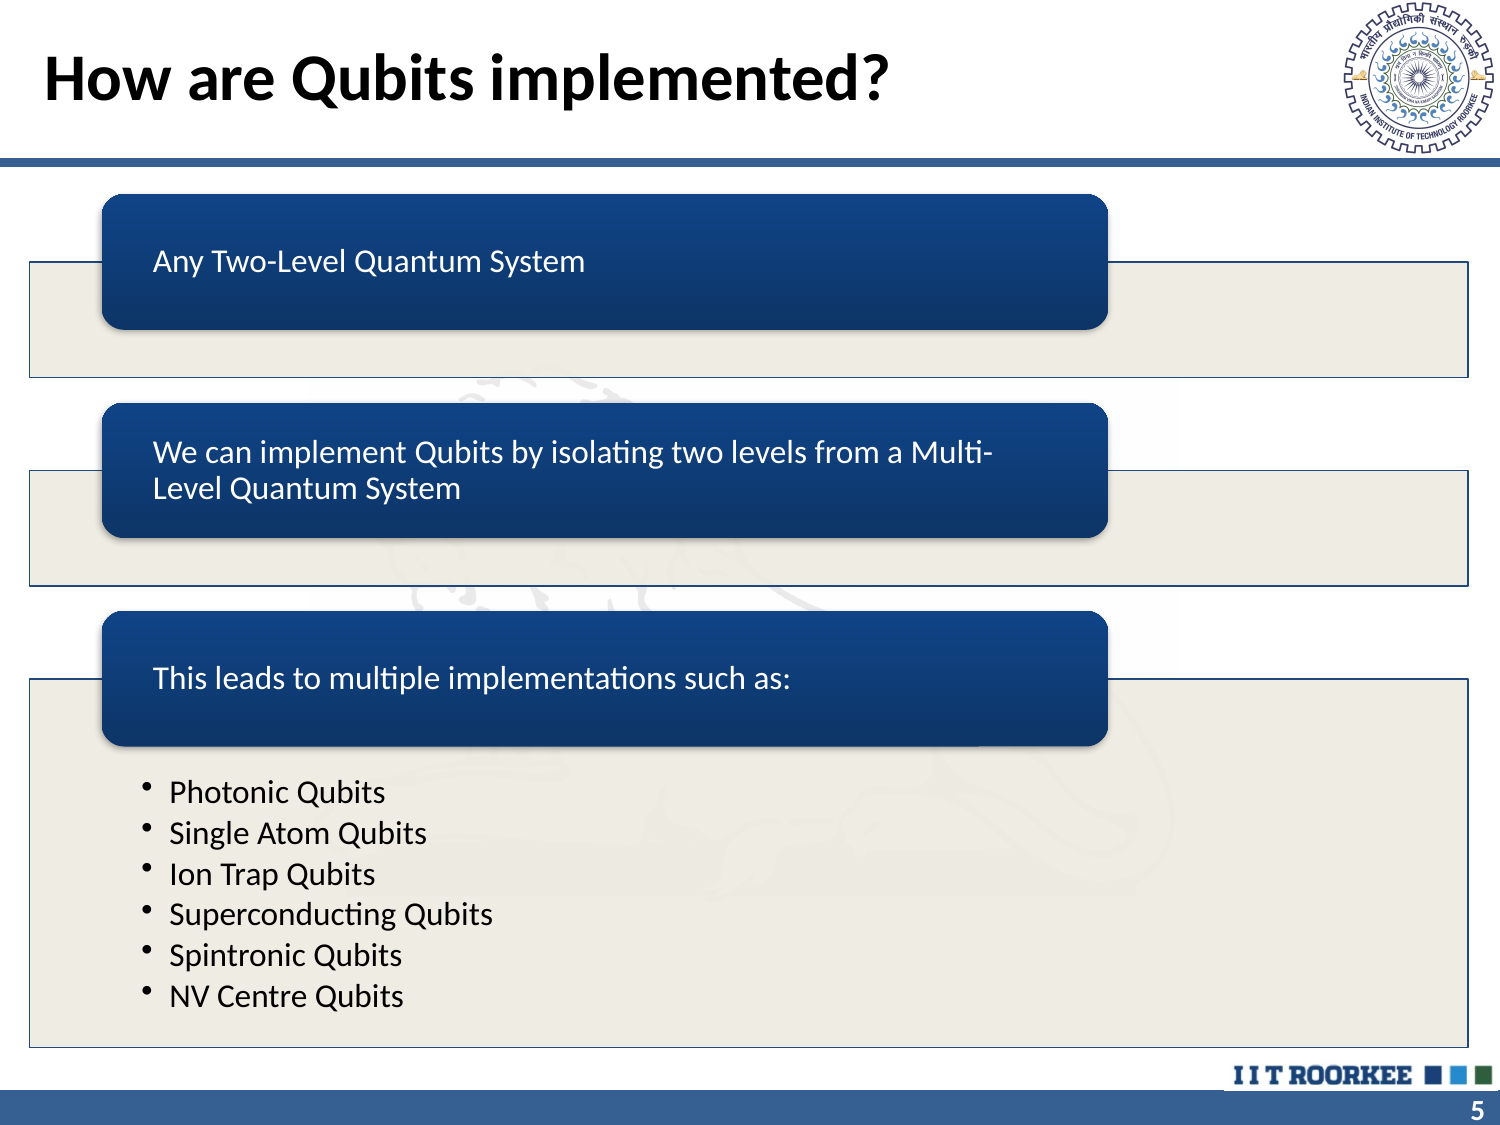

# How are Qubits implemented?
Any Two-Level Quantum System
We can implement Qubits by isolating two levels from a Multi-Level Quantum System
Photonic Qubits
Single Atom Qubits
Ion Trap Qubits
Superconducting Qubits
Spintronic Qubits
NV Centre Qubits
This leads to multiple implementations such as: